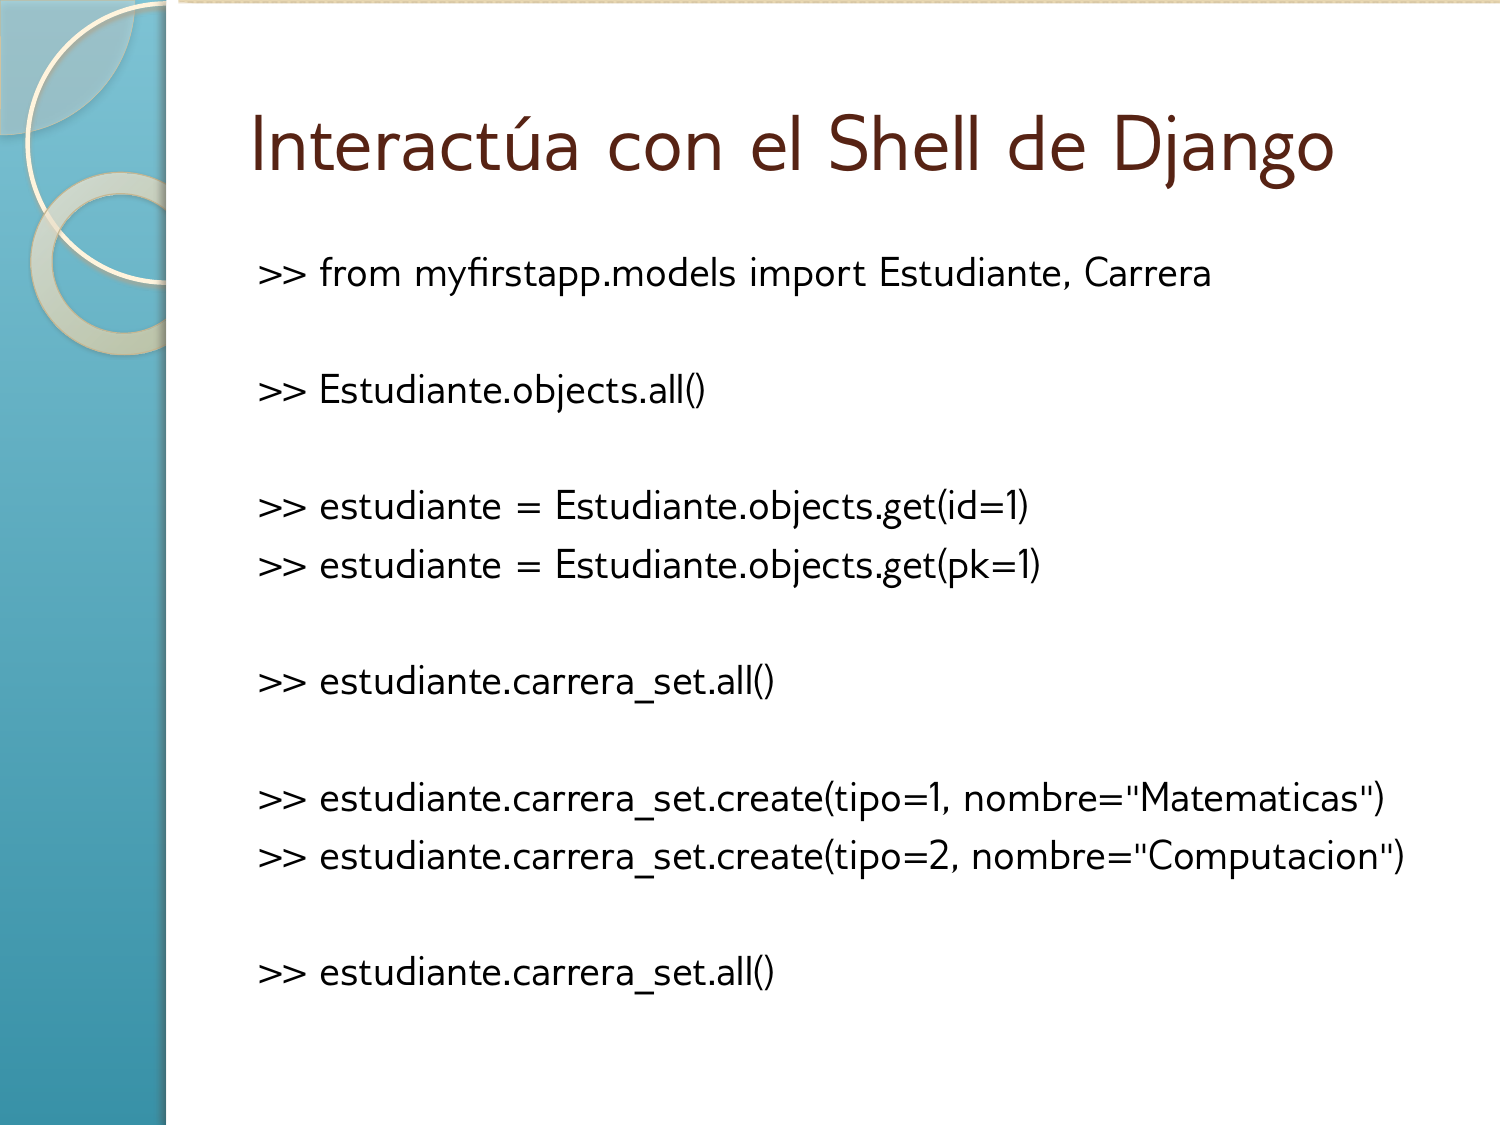

# Interactúa con el Shell de Django
>> from myfirstapp.models import Estudiante, Carrera

>> Estudiante.objects.all()

>> estudiante = Estudiante.objects.get(id=1)
>> estudiante = Estudiante.objects.get(pk=1)

>> estudiante.carrera_set.all()

>> estudiante.carrera_set.create(tipo=1, nombre="Matematicas")
>> estudiante.carrera_set.create(tipo=2, nombre="Computacion")

>> estudiante.carrera_set.all()